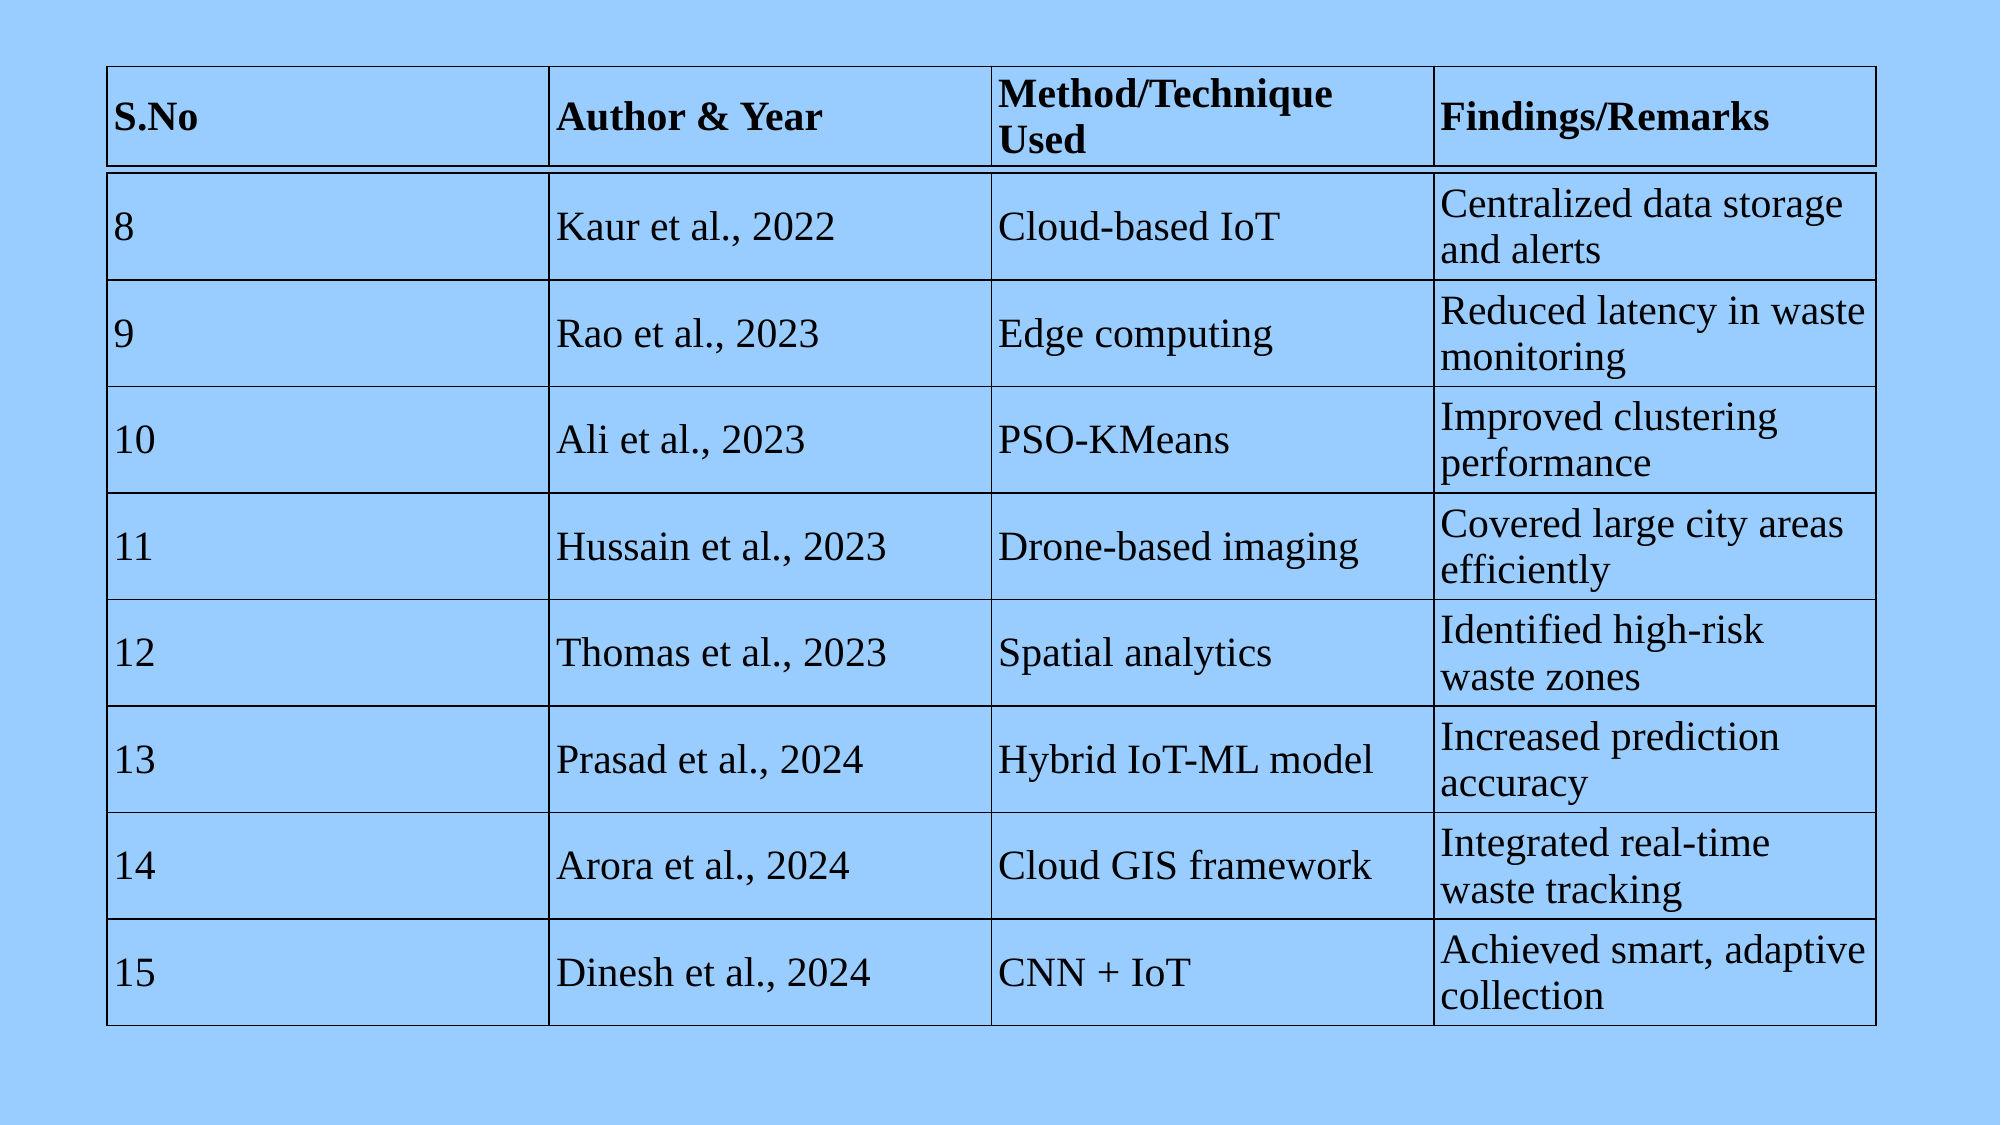

| S.No | Author & Year | Method/Technique Used | Findings/Remarks |
| --- | --- | --- | --- |
| 8 | Kaur et al., 2022 | Cloud-based IoT | Centralized data storage and alerts |
| --- | --- | --- | --- |
| 9 | Rao et al., 2023 | Edge computing | Reduced latency in waste monitoring |
| 10 | Ali et al., 2023 | PSO-KMeans | Improved clustering performance |
| 11 | Hussain et al., 2023 | Drone-based imaging | Covered large city areas efficiently |
| 12 | Thomas et al., 2023 | Spatial analytics | Identified high-risk waste zones |
| 13 | Prasad et al., 2024 | Hybrid IoT-ML model | Increased prediction accuracy |
| 14 | Arora et al., 2024 | Cloud GIS framework | Integrated real-time waste tracking |
| 15 | Dinesh et al., 2024 | CNN + IoT | Achieved smart, adaptive collection |